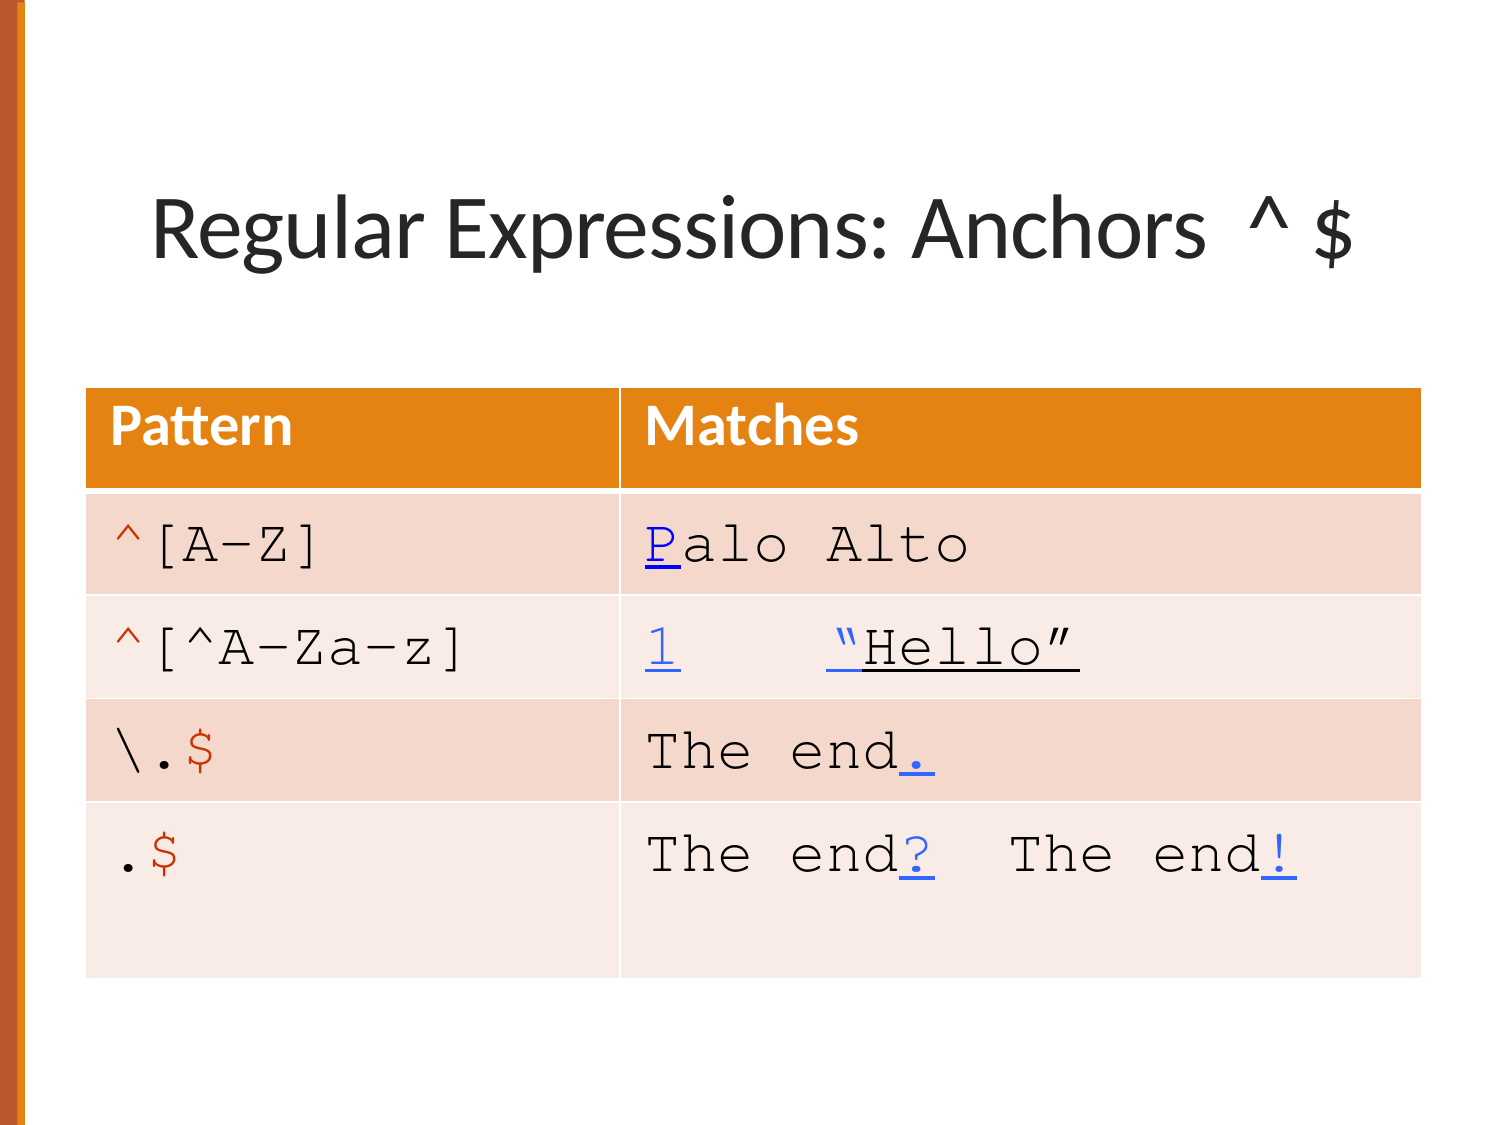

# Regular Expressions: Anchors  ^ $
| Pattern | Matches |
| --- | --- |
| ^[A-Z] | Palo Alto |
| ^[^A-Za-z] | 1 “Hello” |
| \.$ | The end. |
| .$ | The end? The end! |